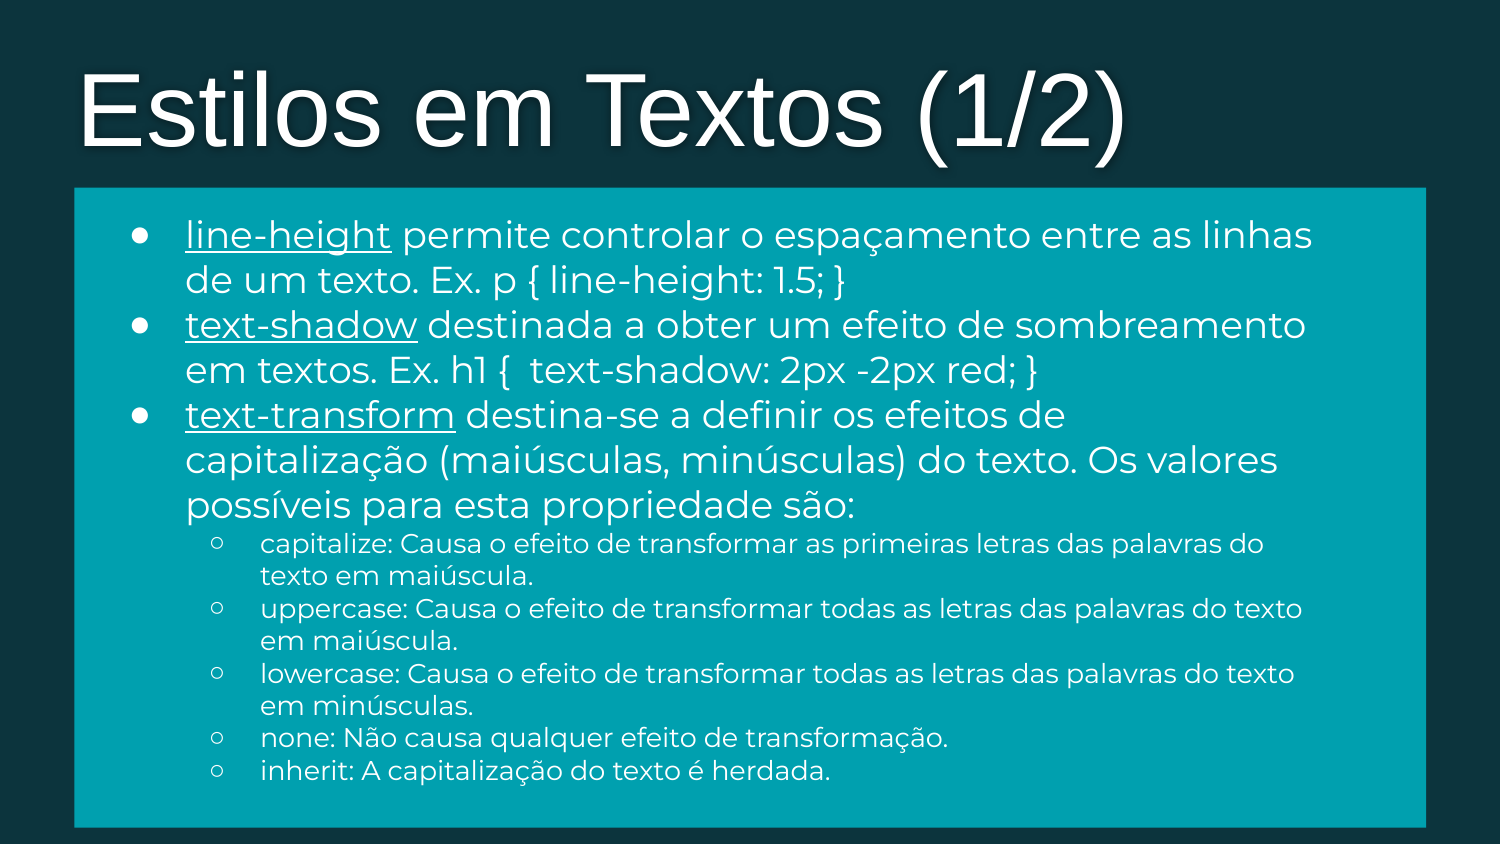

Estilos em Textos (1/2)

line-height permite controlar o espaçamento entre as linhas de um texto. Ex. p { line-height: 1.5; }
text-shadow destinada a obter um efeito de sombreamento em textos. Ex. h1 {  text-shadow: 2px -2px red; }
text-transform destina-se a definir os efeitos de capitalização (maiúsculas, minúsculas) do texto. Os valores possíveis para esta propriedade são:
capitalize: Causa o efeito de transformar as primeiras letras das palavras do texto em maiúscula.
uppercase: Causa o efeito de transformar todas as letras das palavras do texto em maiúscula.
lowercase: Causa o efeito de transformar todas as letras das palavras do texto em minúsculas.
none: Não causa qualquer efeito de transformação.
inherit: A capitalização do texto é herdada.